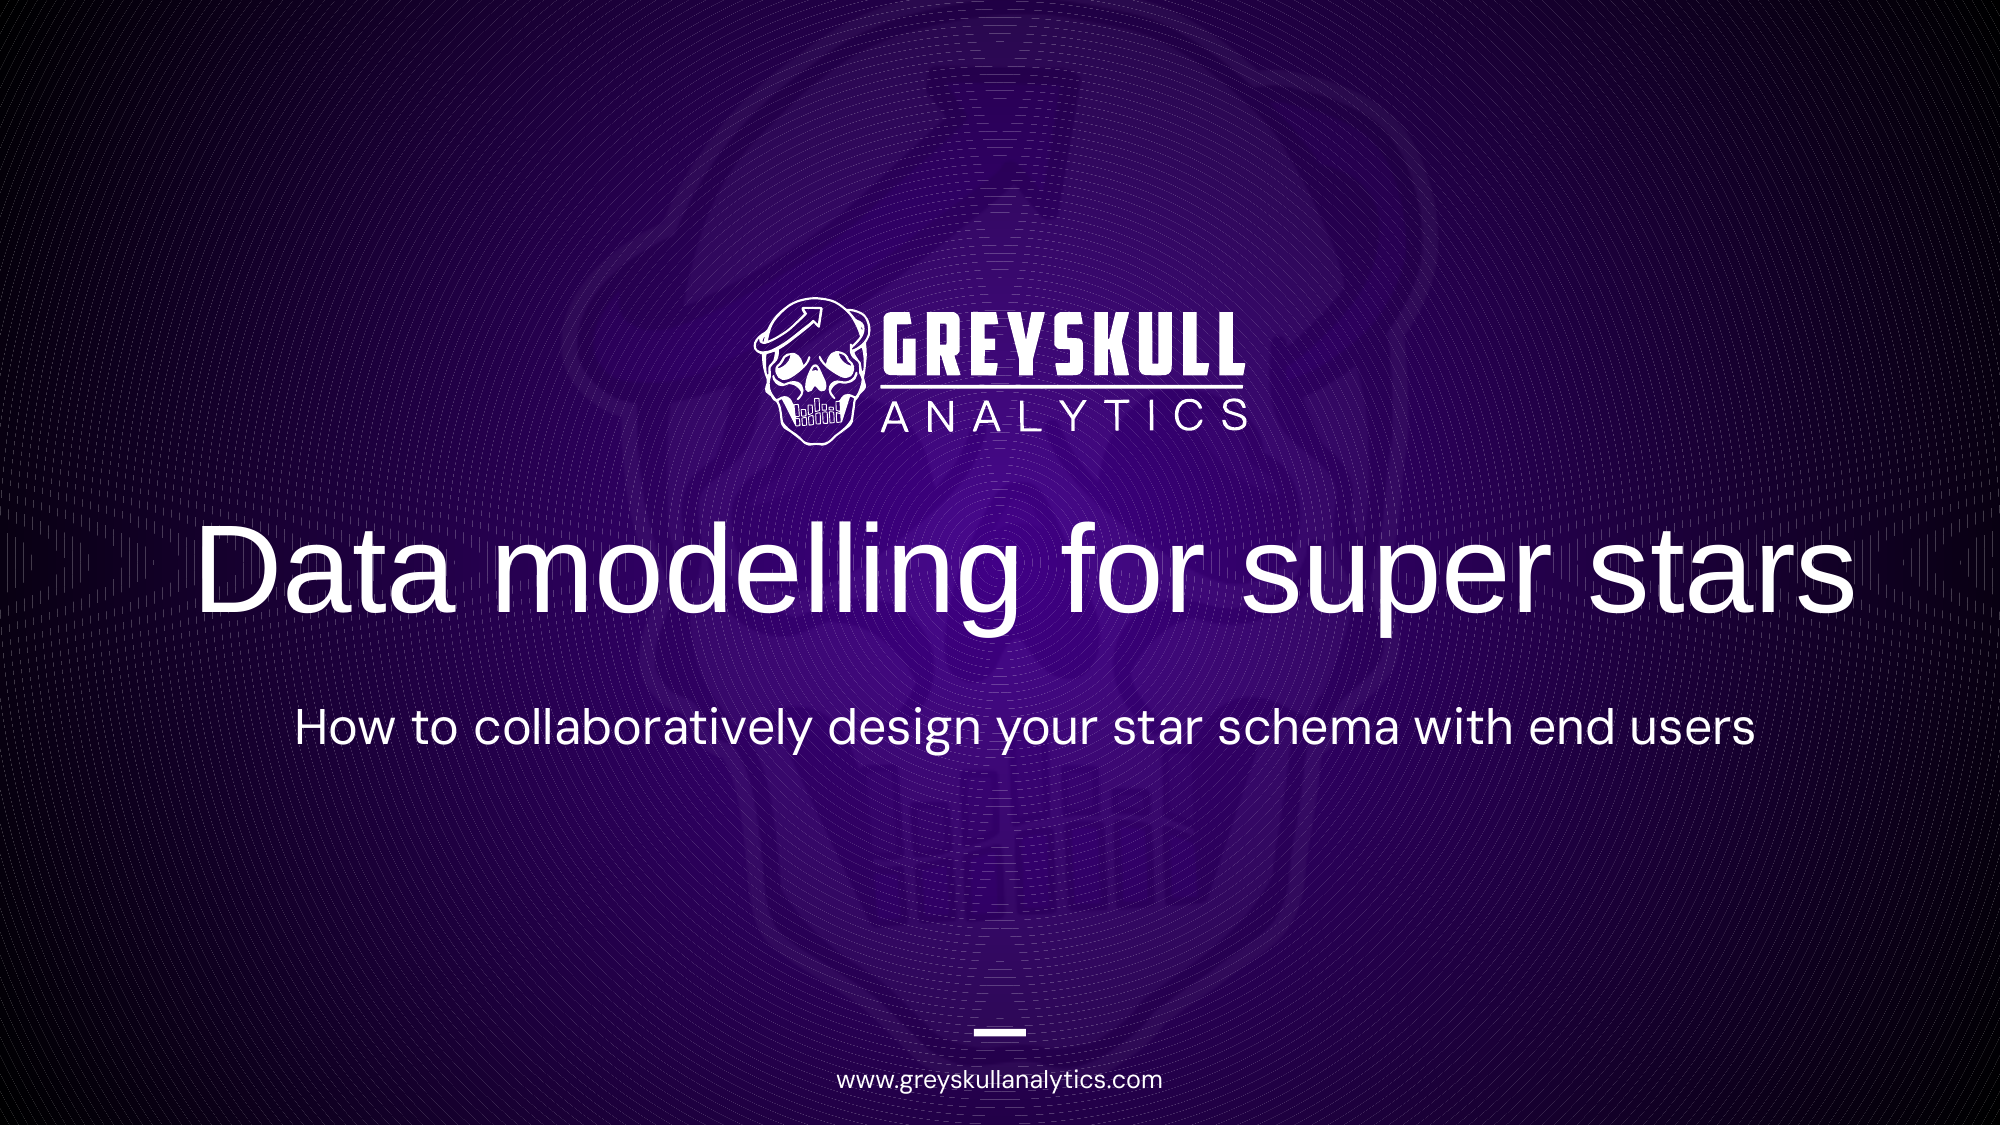

# Data modelling for super stars
How to collaboratively design your star schema with end users